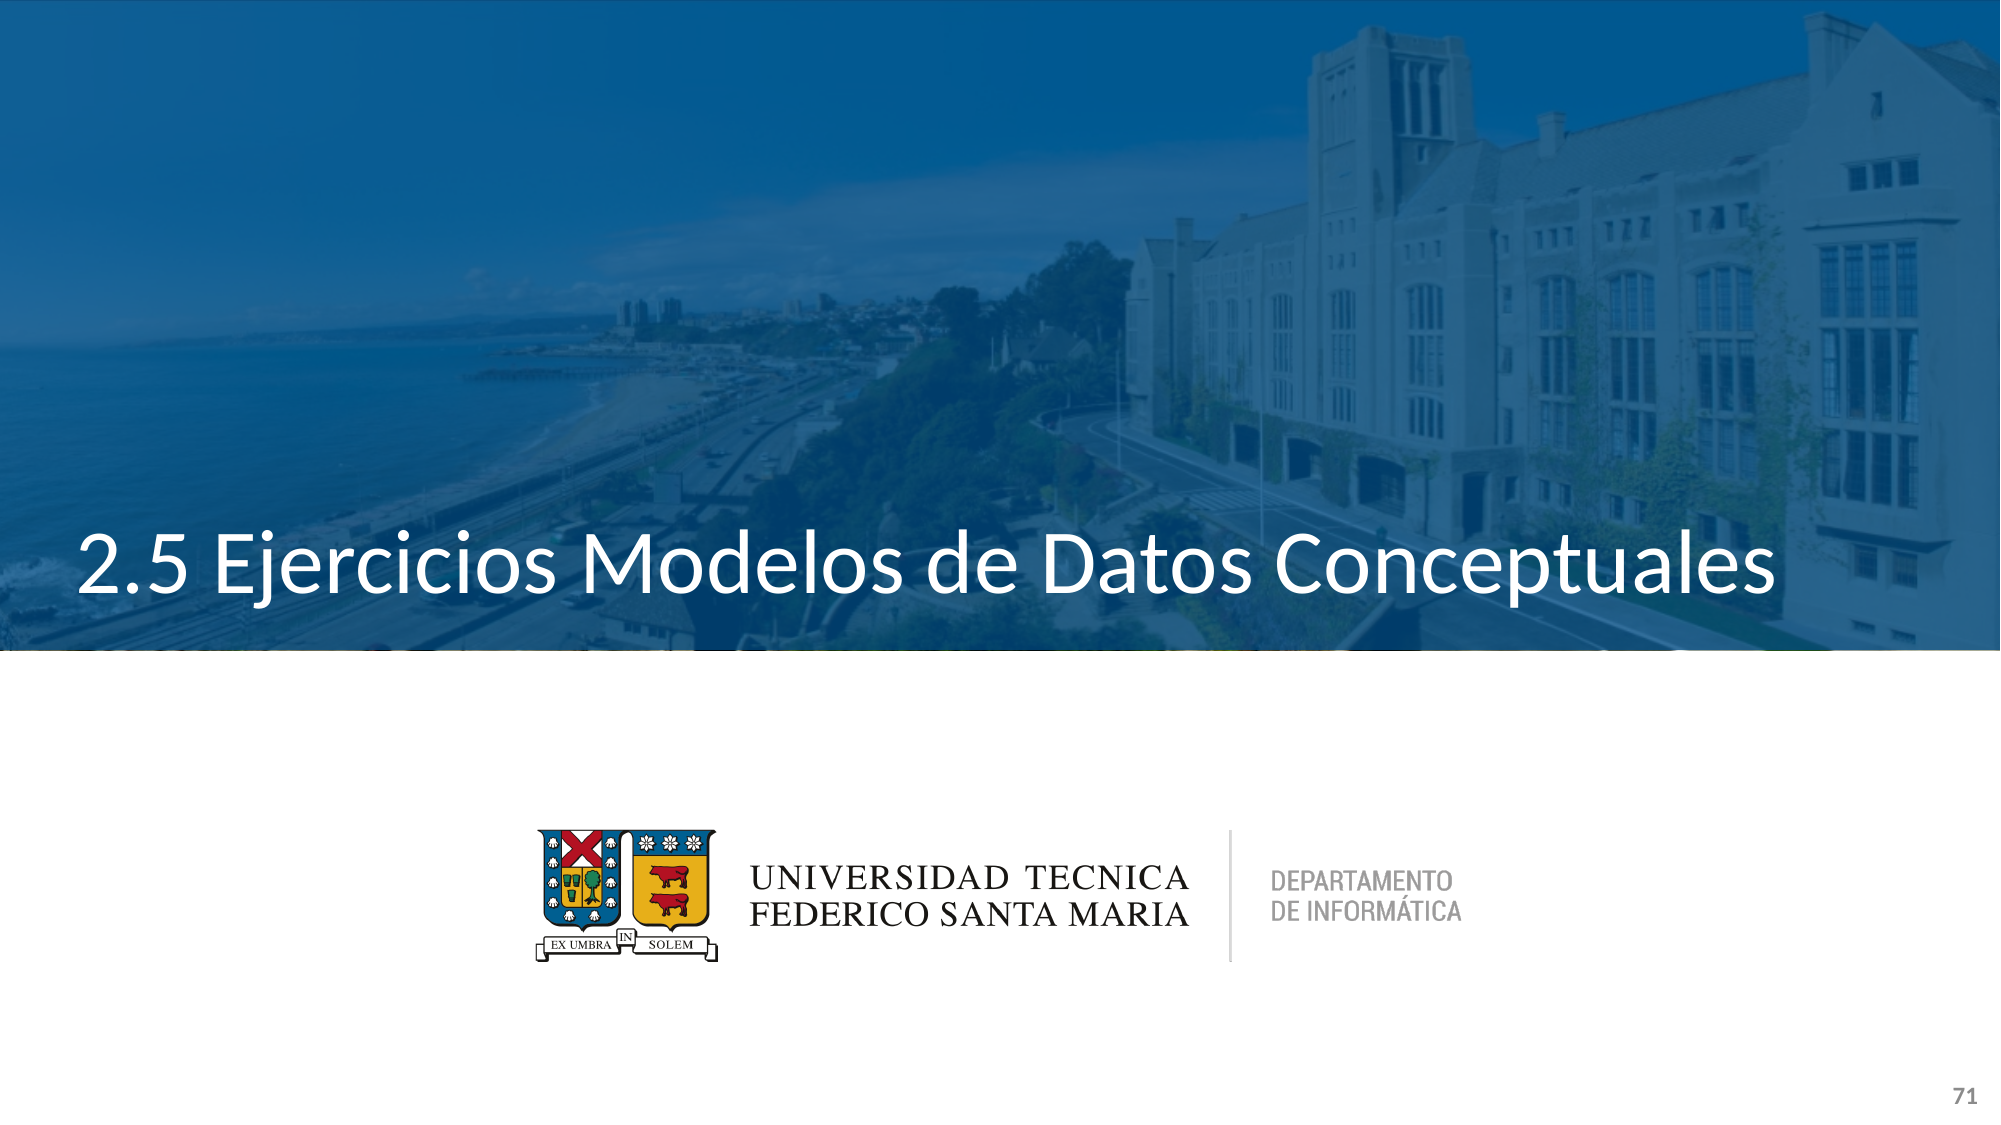

# 2.5 Ejercicios Modelos de Datos Conceptuales
71